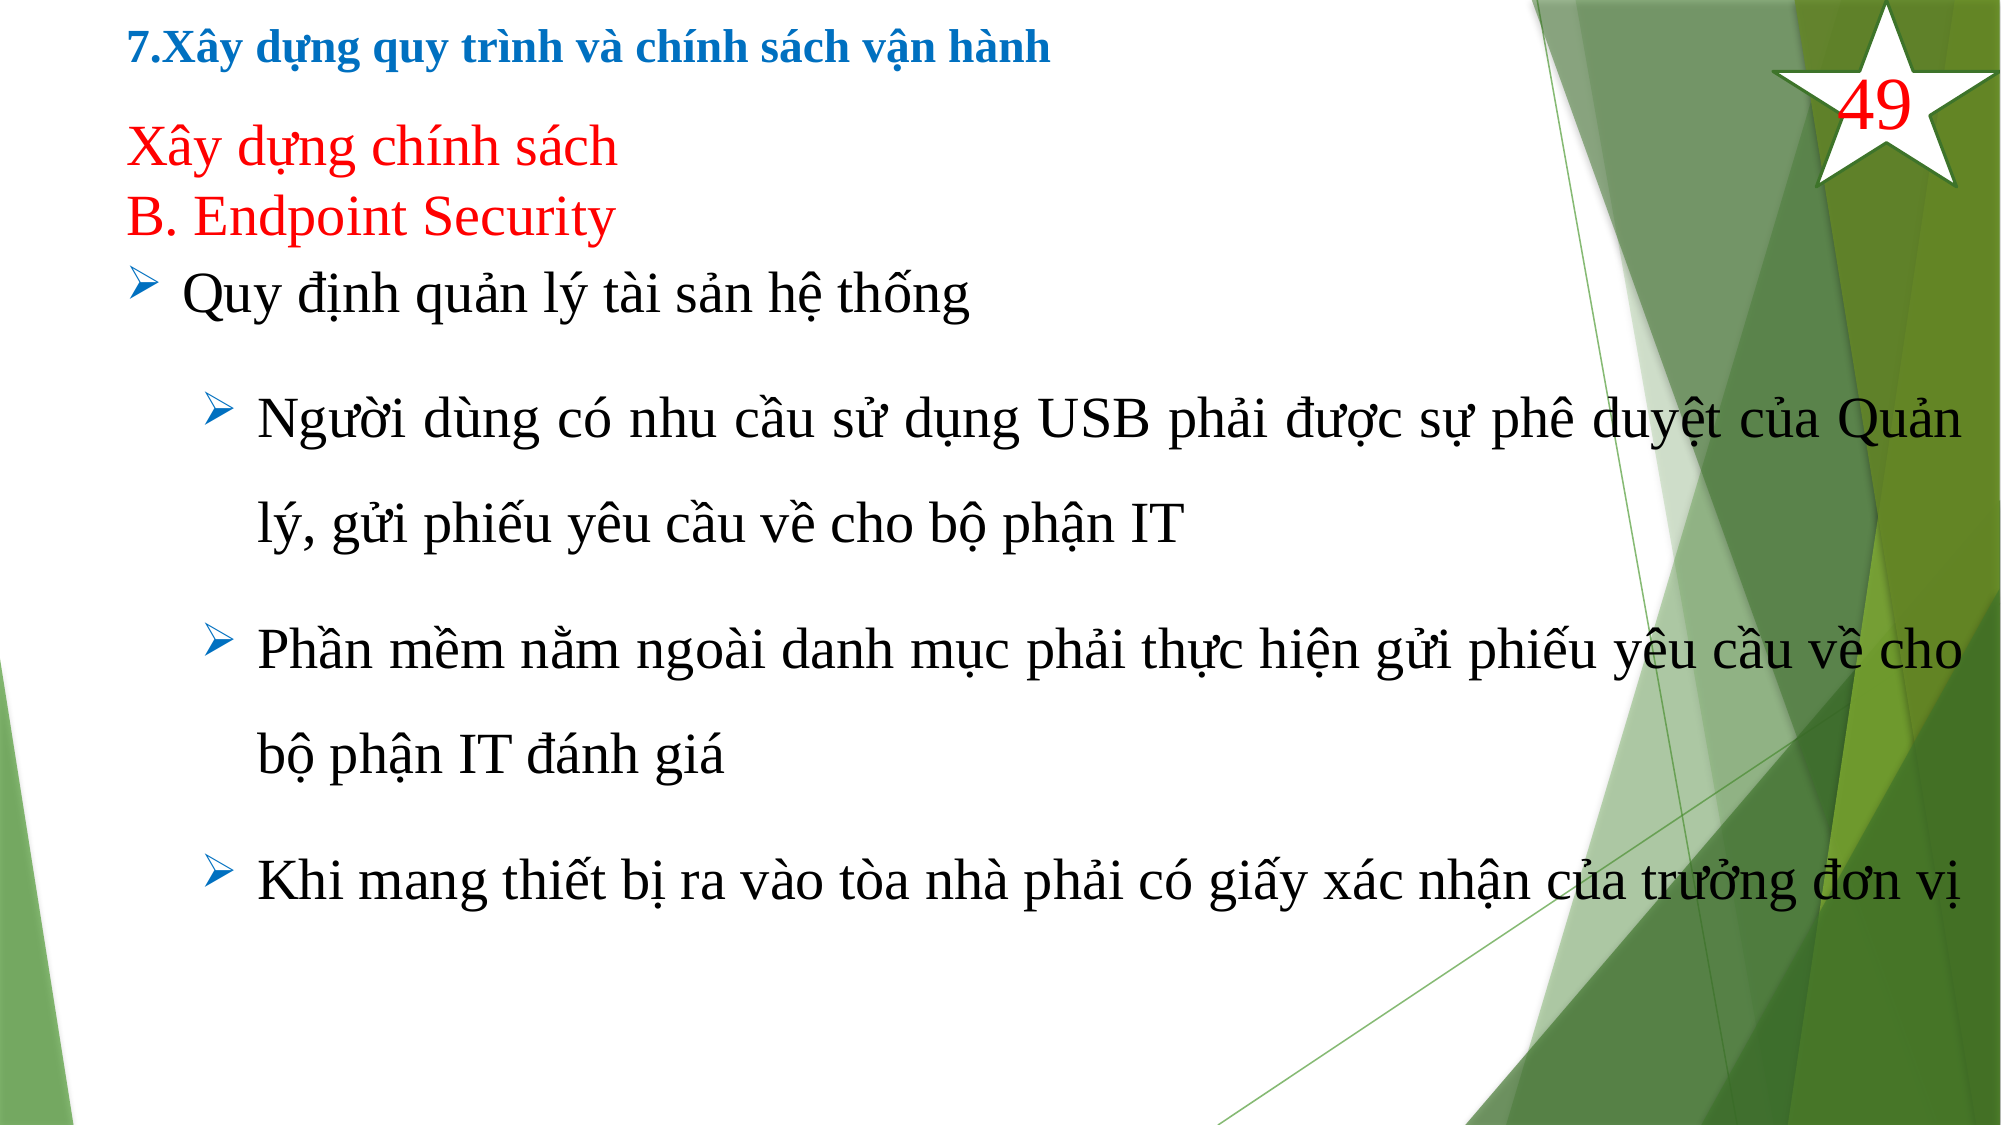

# 7.Xây dựng quy trình và chính sách vận hành
49
Xây dựng chính sách
B. Endpoint Security
Quy định quản lý tài sản hệ thống
Người dùng có nhu cầu sử dụng USB phải được sự phê duyệt của Quản lý, gửi phiếu yêu cầu về cho bộ phận IT
Phần mềm nằm ngoài danh mục phải thực hiện gửi phiếu yêu cầu về cho bộ phận IT đánh giá
Khi mang thiết bị ra vào tòa nhà phải có giấy xác nhận của trưởng đơn vị